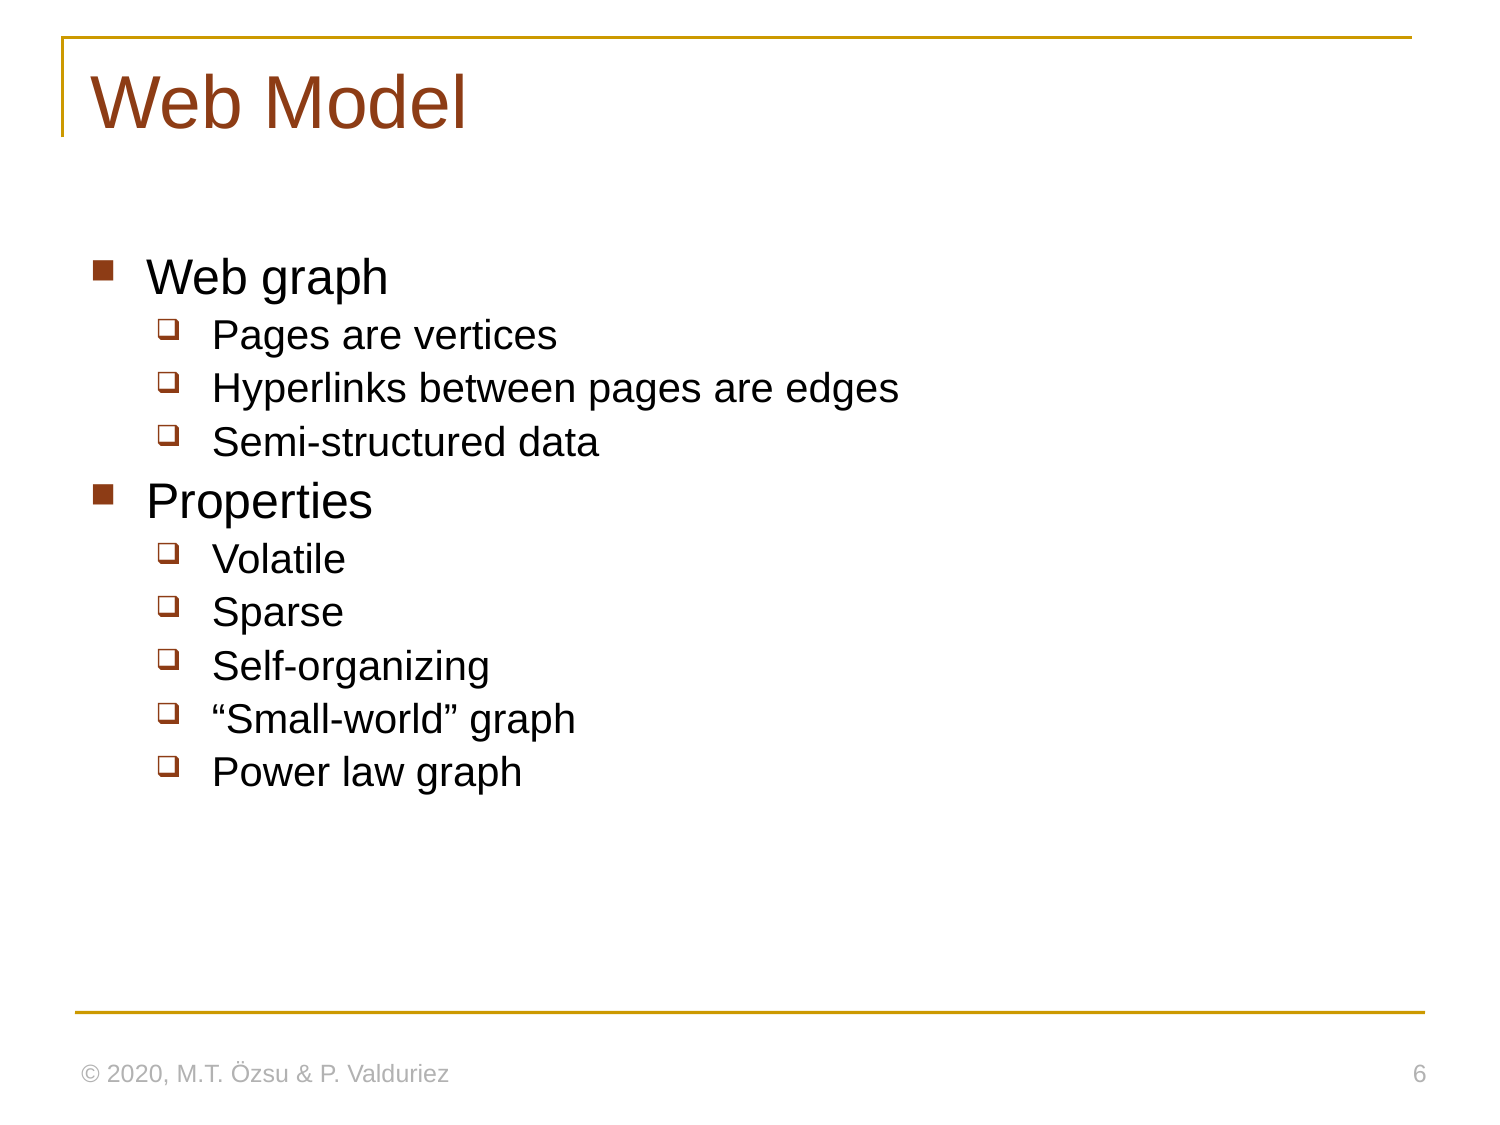

# Web Model
Web graph
Pages are vertices
Hyperlinks between pages are edges
Semi-structured data
Properties
Volatile
Sparse
Self-organizing
“Small-world” graph
Power law graph
© 2020, M.T. Özsu & P. Valduriez
6